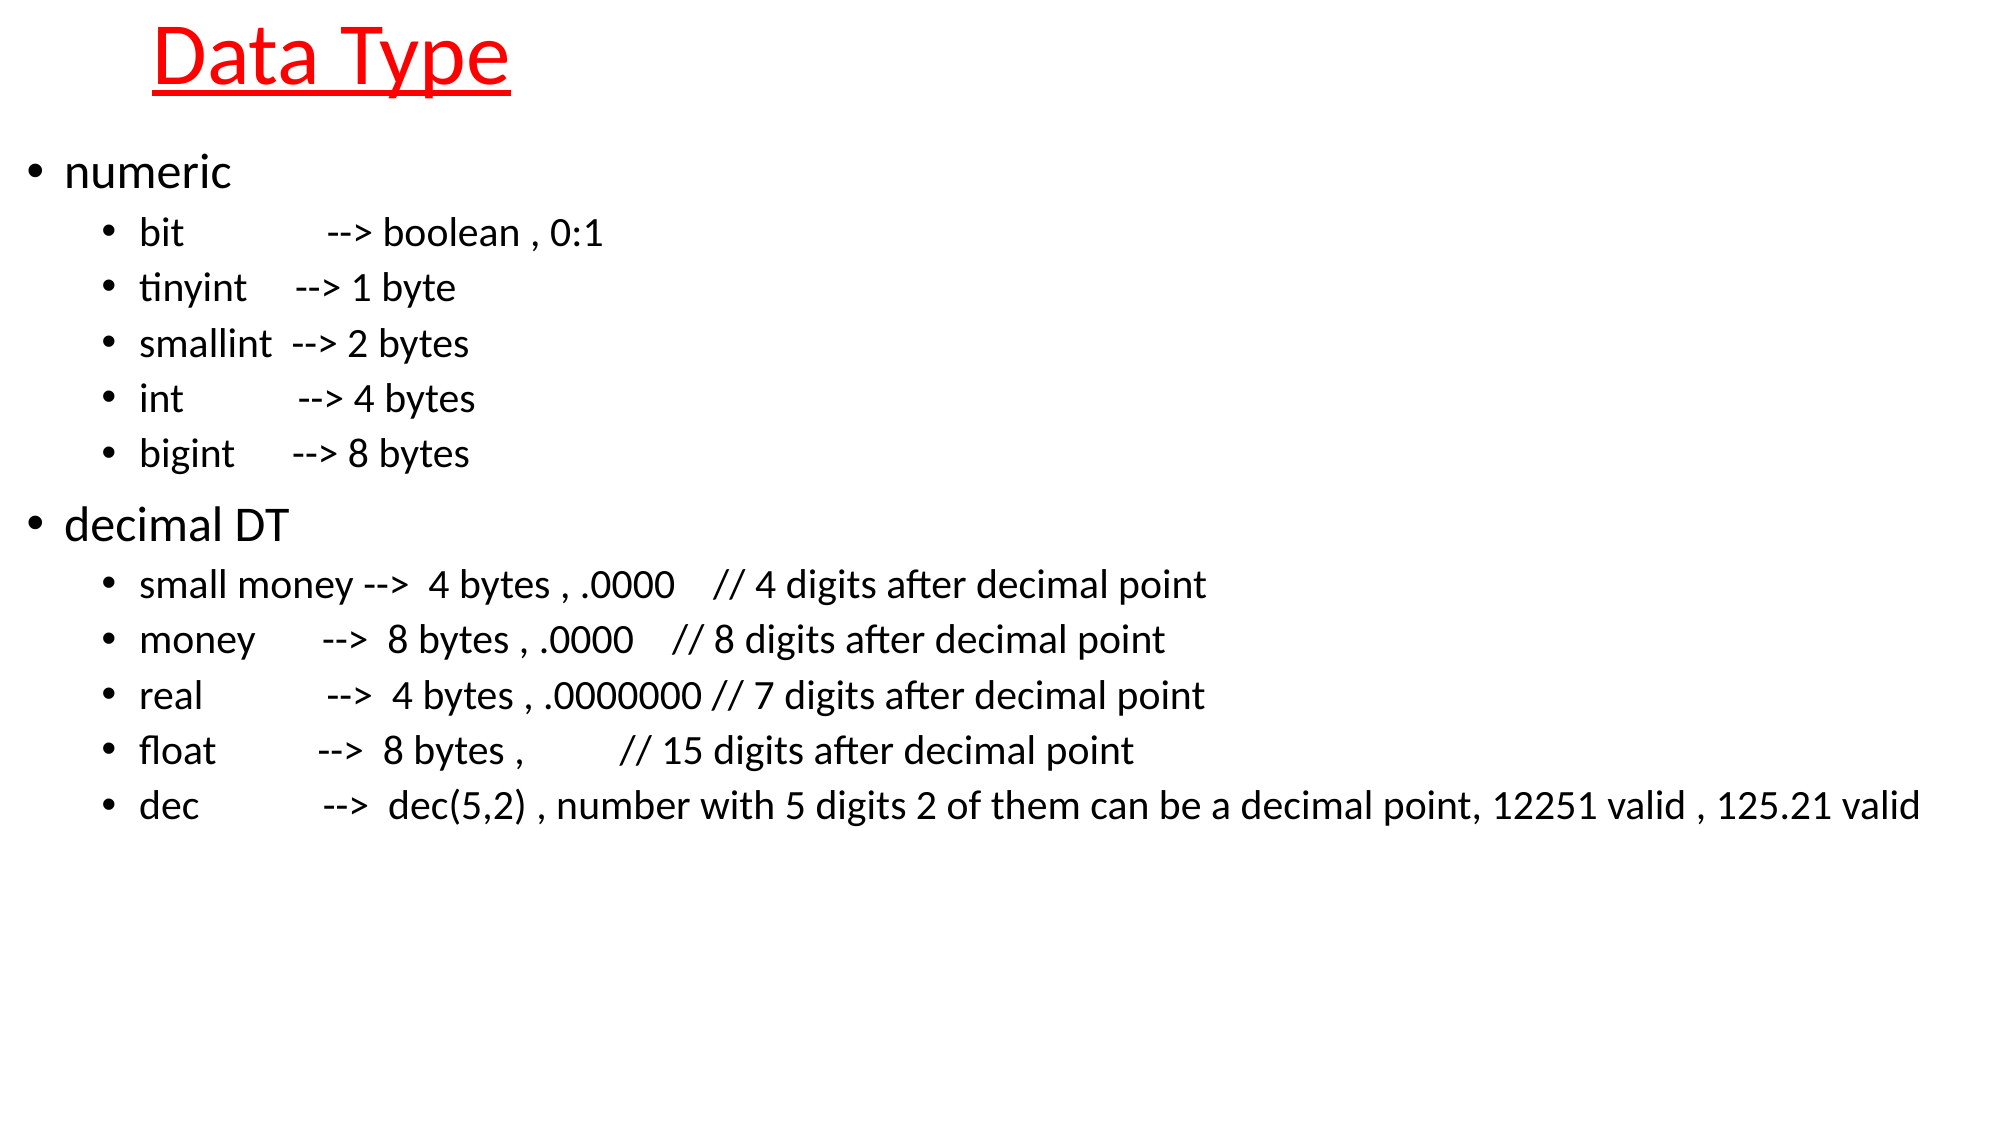

# Data Type
numeric
bit               --> boolean , 0:1
tinyint     --> 1 byte
smallint  --> 2 bytes
int            --> 4 bytes
bigint      --> 8 bytes
decimal DT
small money -->  4 bytes , .0000    // 4 digits after decimal point
money       -->  8 bytes , .0000    // 8 digits after decimal point
real             -->  4 bytes , .0000000 // 7 digits after decimal point
float	   -->  8 bytes ,          // 15 digits after decimal point
dec             -->  dec(5,2) , number with 5 digits 2 of them can be a decimal point, 12251 valid , 125.21 valid